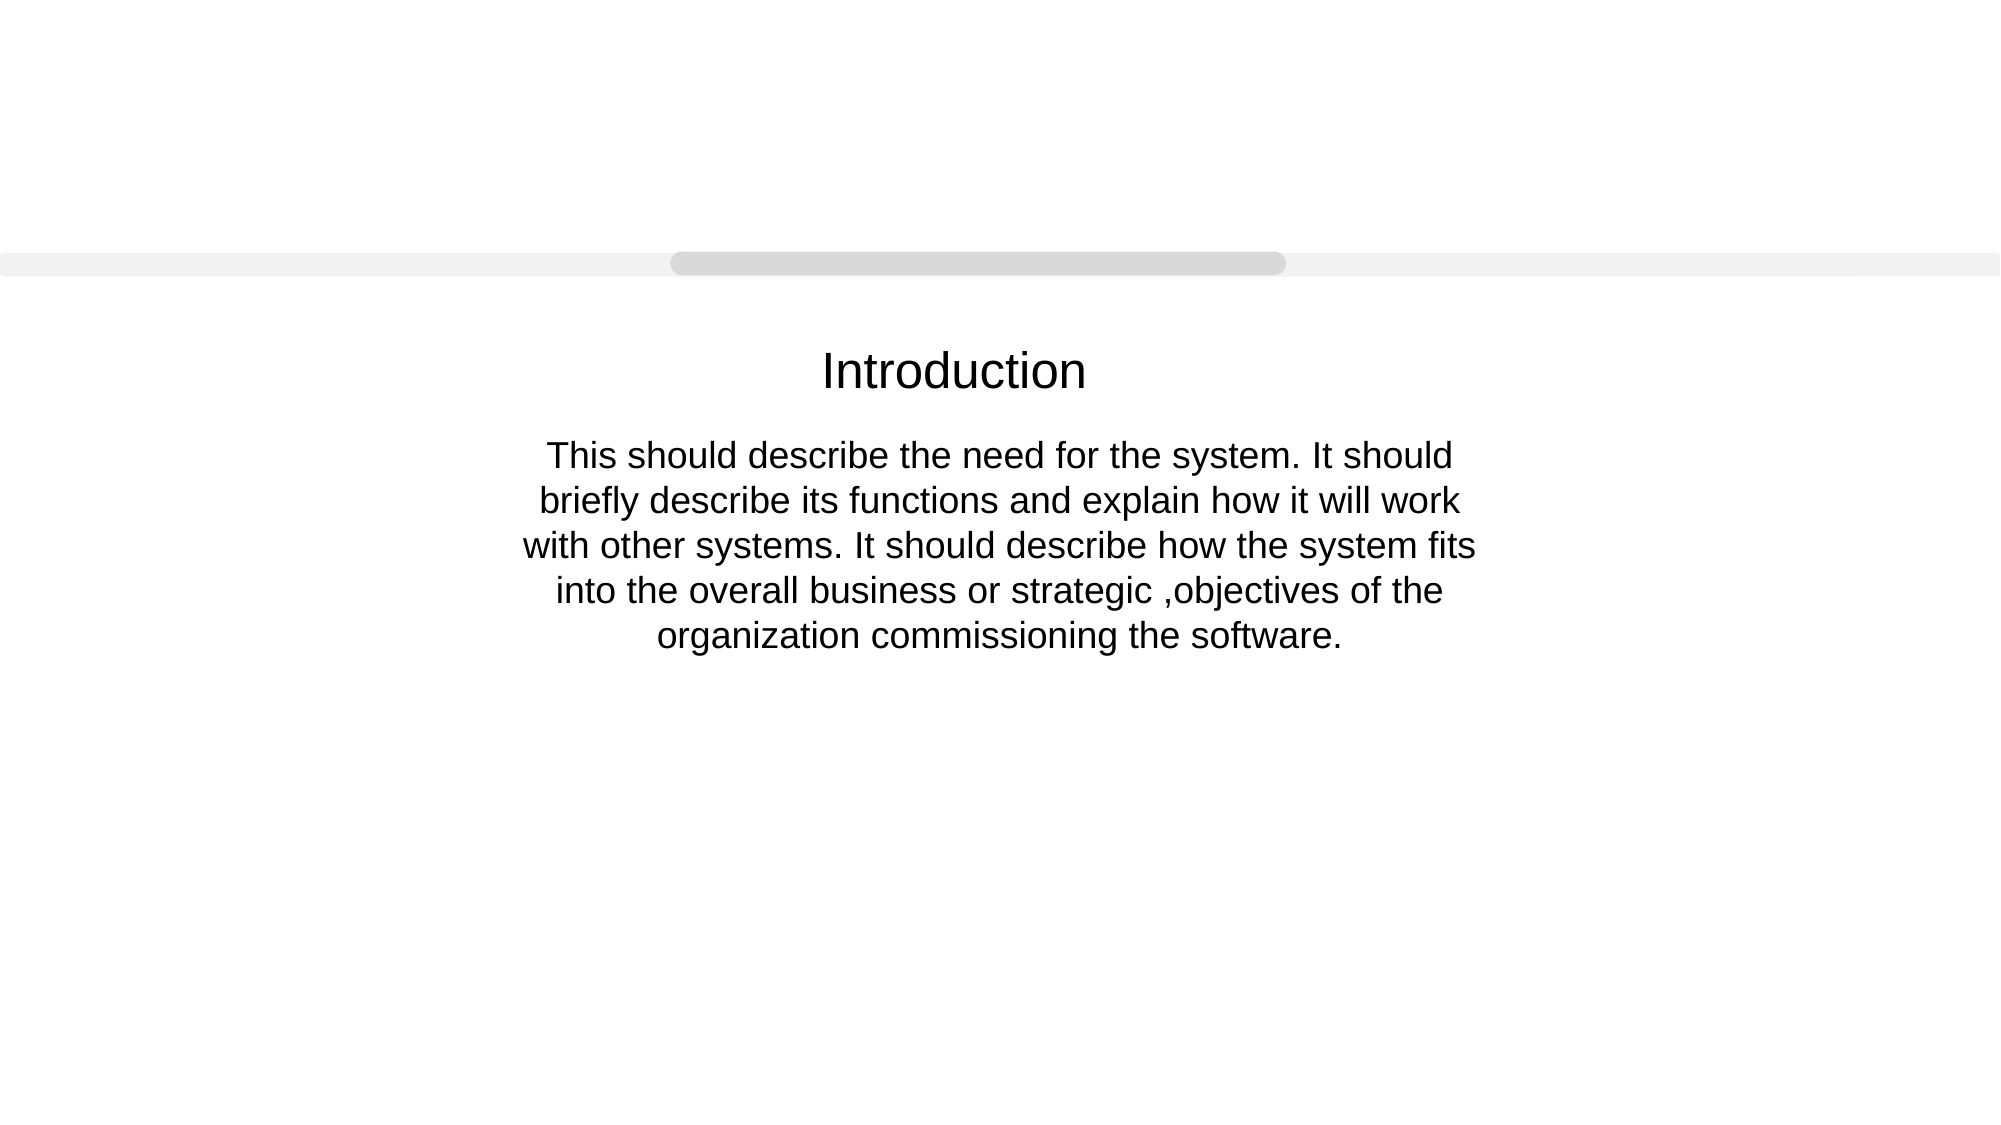

# Introduction
This should describe the need for the system. It should briefly describe its functions and explain how it will work with other systems. It should describe how the system fits into the overall business or strategic ,objectives of the organization commissioning the software.